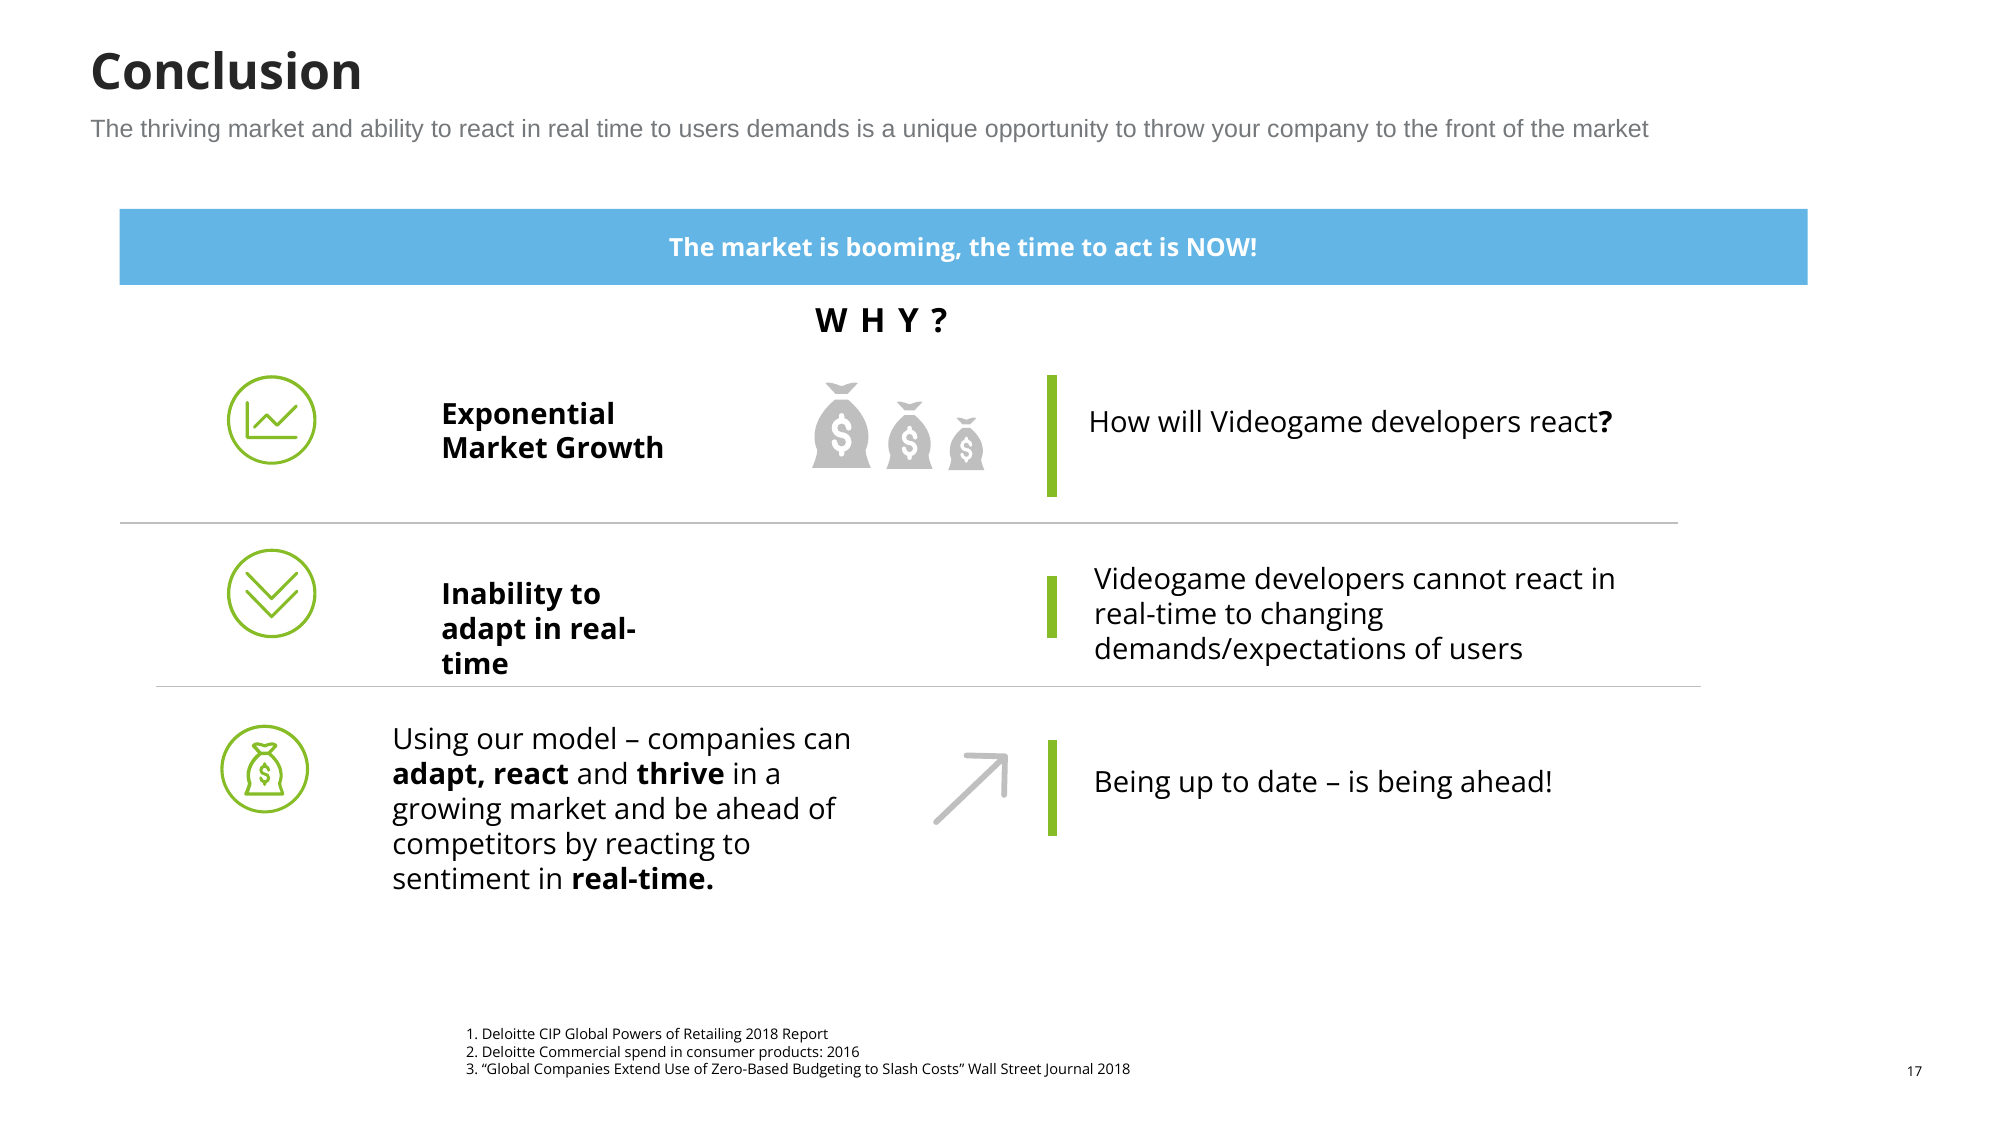

# Conclusion
The thriving market and ability to react in real time to users demands is a unique opportunity to throw your company to the front of the market
The market is booming, the time to act is NOW!
Why?

Exponential Market Growth
How will Videogame developers react?

Videogame developers cannot react in real-time to changing demands/expectations of users
Inability to adapt in real- time
Using our model – companies can adapt, react and thrive in a growing market and be ahead of competitors by reacting to sentiment in real-time.

Being up to date – is being ahead!
1. Deloitte CIP Global Powers of Retailing 2018 Report
2. Deloitte Commercial spend in consumer products: 2016
3. “Global Companies Extend Use of Zero-Based Budgeting to Slash Costs” Wall Street Journal 2018